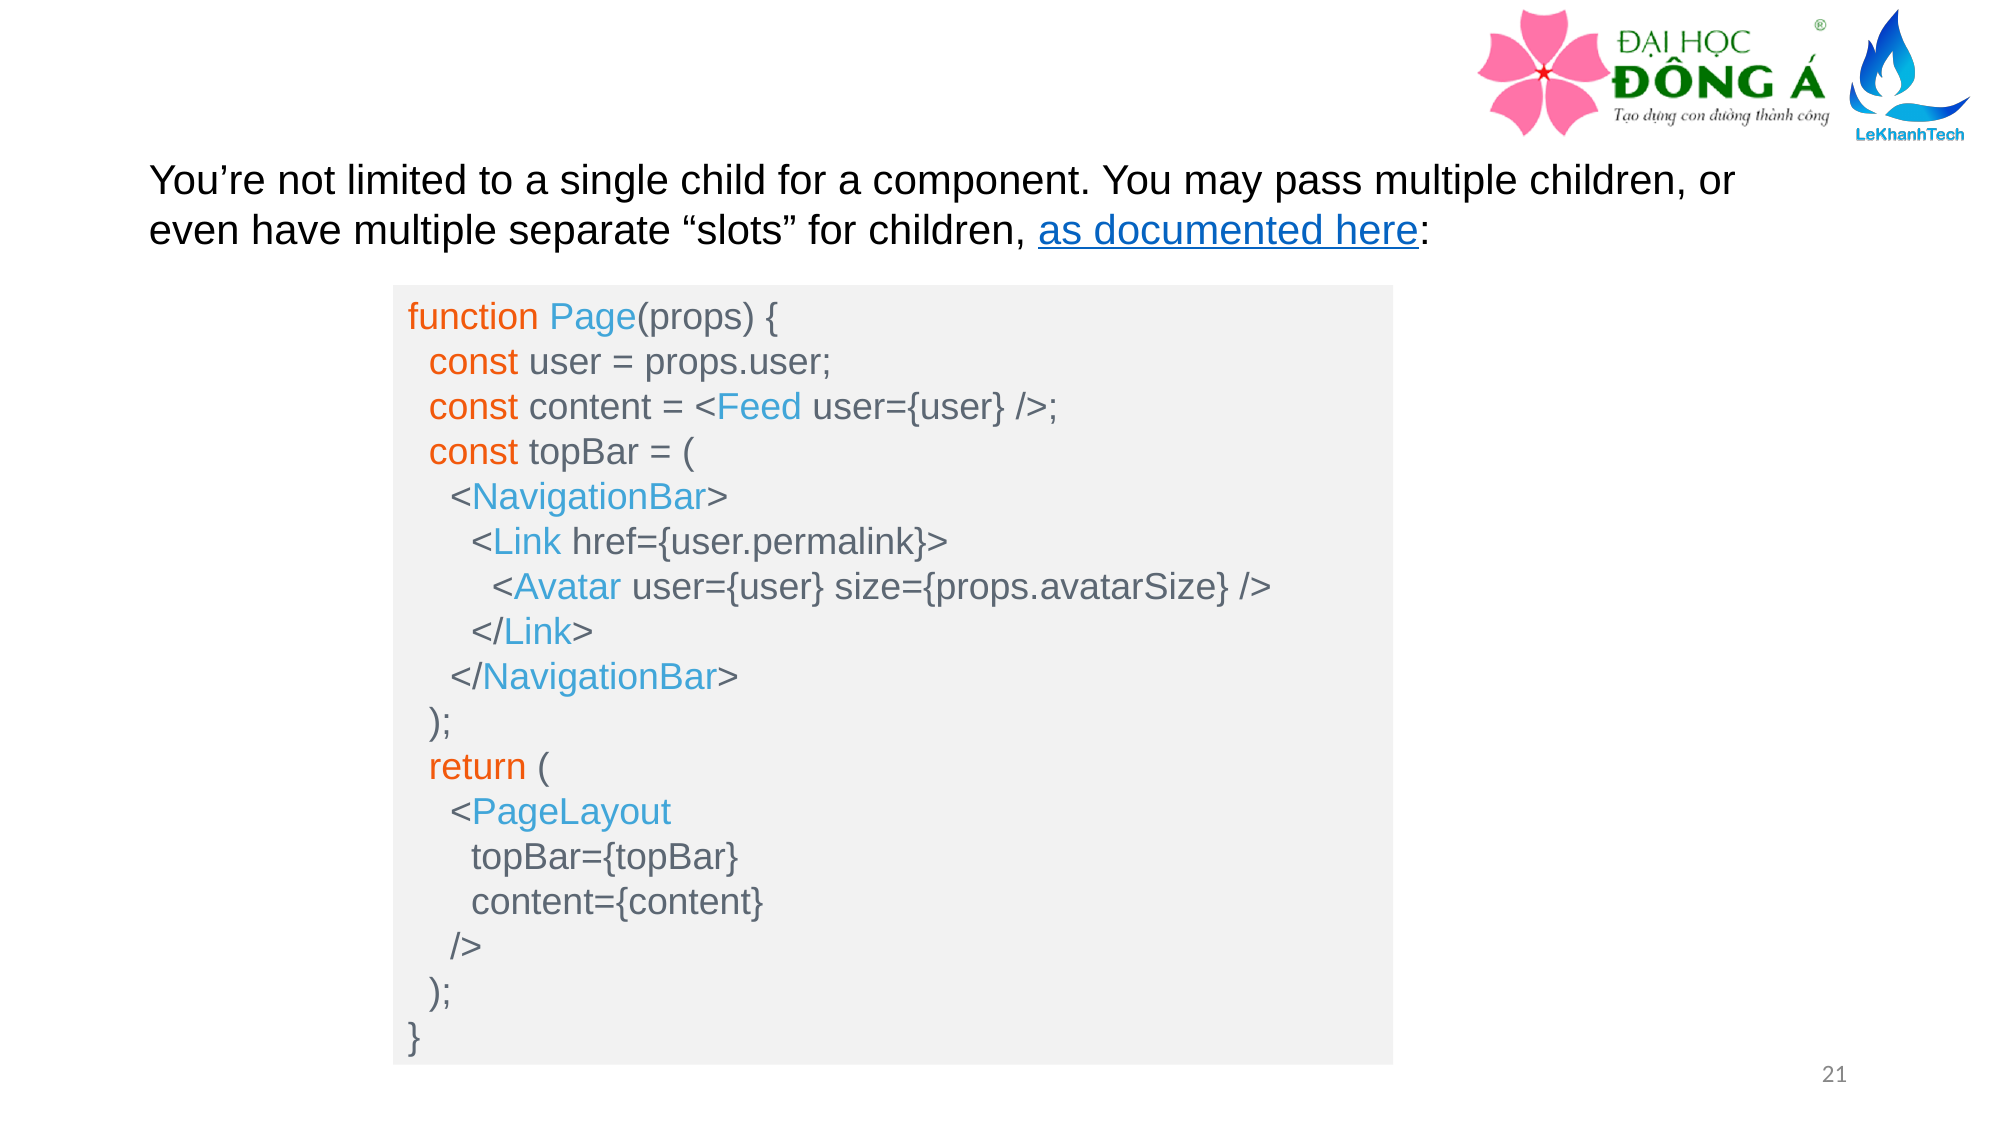

You’re not limited to a single child for a component. You may pass multiple children, or even have multiple separate “slots” for children, as documented here:
function Page(props) {
  const user = props.user;
  const content = <Feed user={user} />;
  const topBar = (
    <NavigationBar>
      <Link href={user.permalink}>
        <Avatar user={user} size={props.avatarSize} />
      </Link>
    </NavigationBar>
  );
  return (
    <PageLayout
      topBar={topBar}
      content={content}
    />
  );
}
21